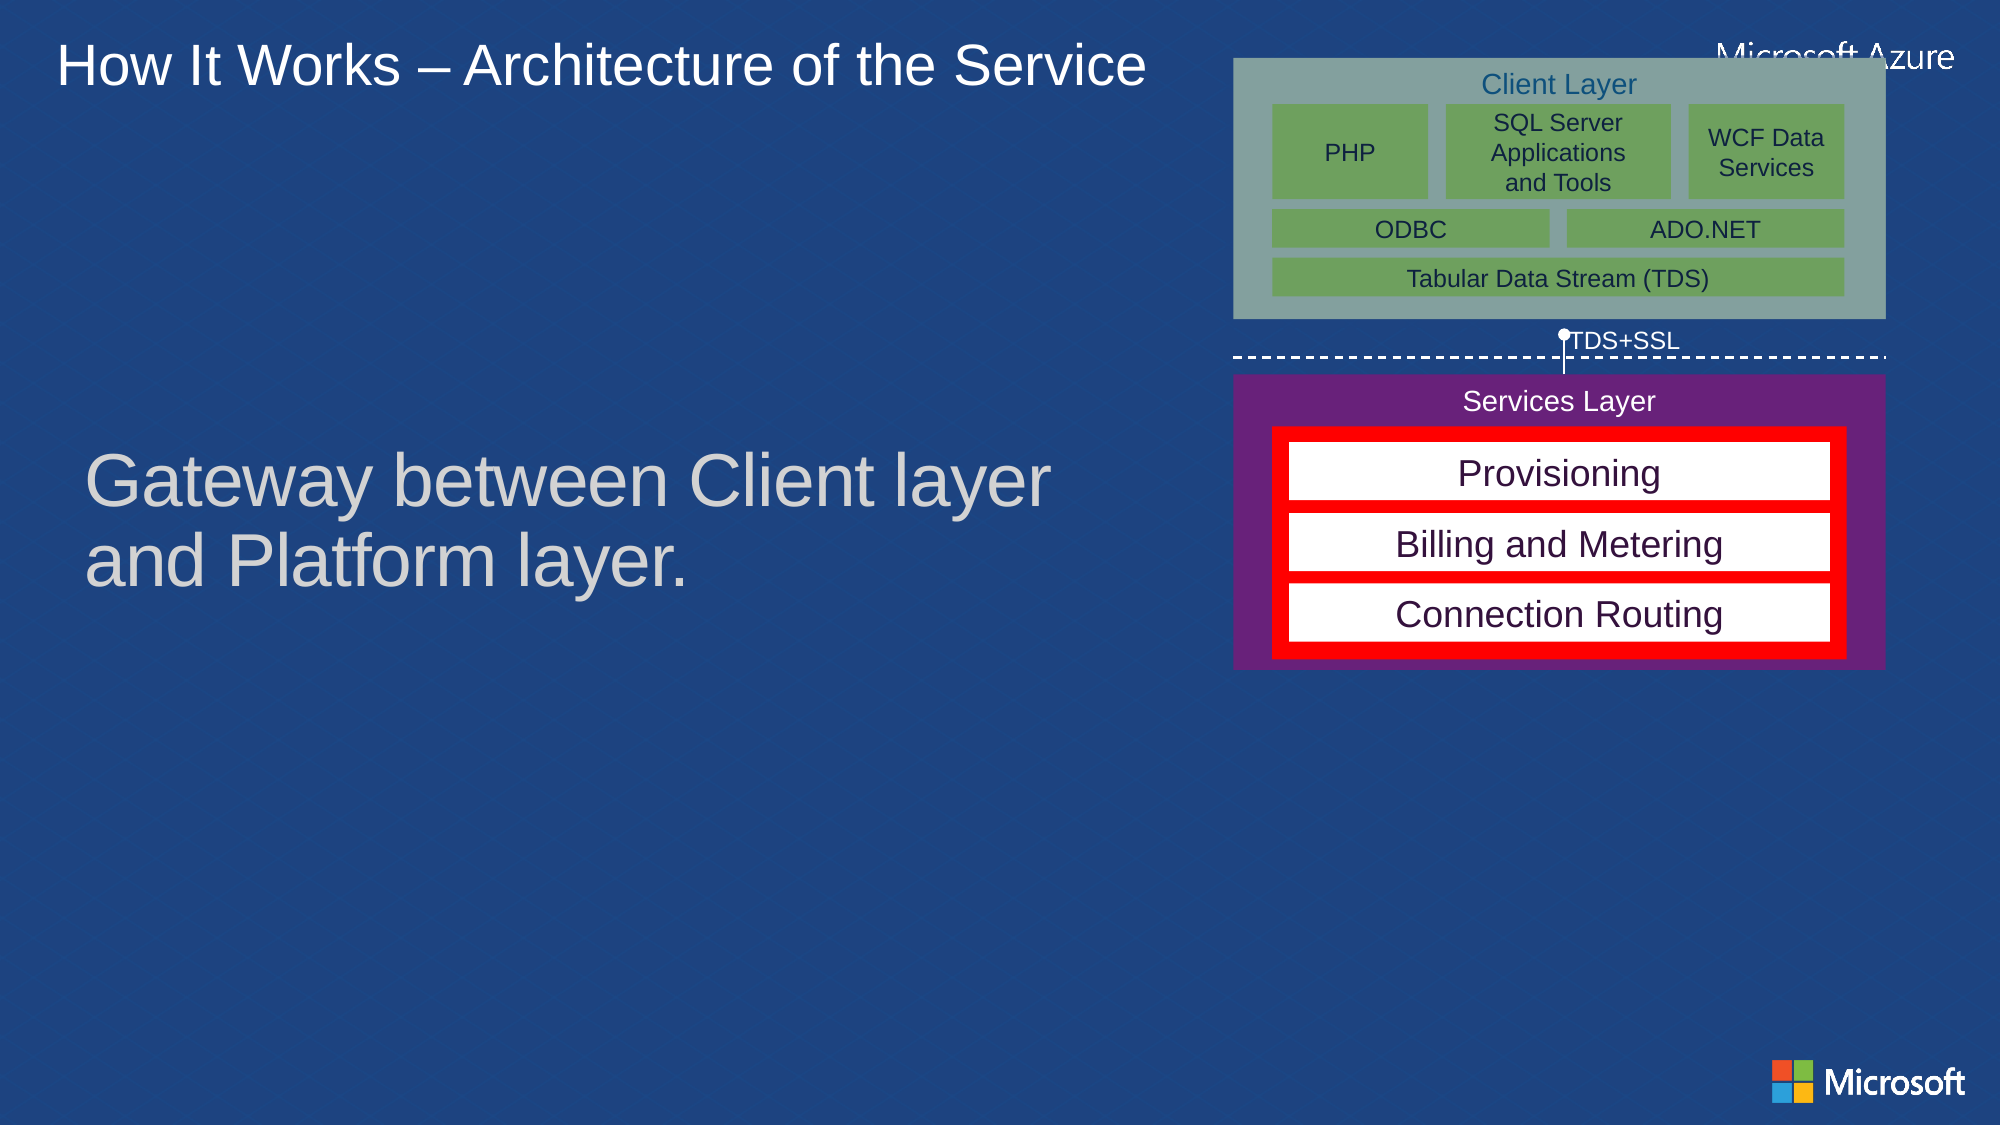

How It Works – Architecture of the Service

Client Layer
PHP
SQL Server
Applications
and Tools
WCF Data Services
ODBC
ADO.NET
Tabular Data Stream (TDS)
TDS+SSL
Services Layer

Provisioning
Billing and Metering
Connection Routing
Gateway between Client layer
and Platform layer.